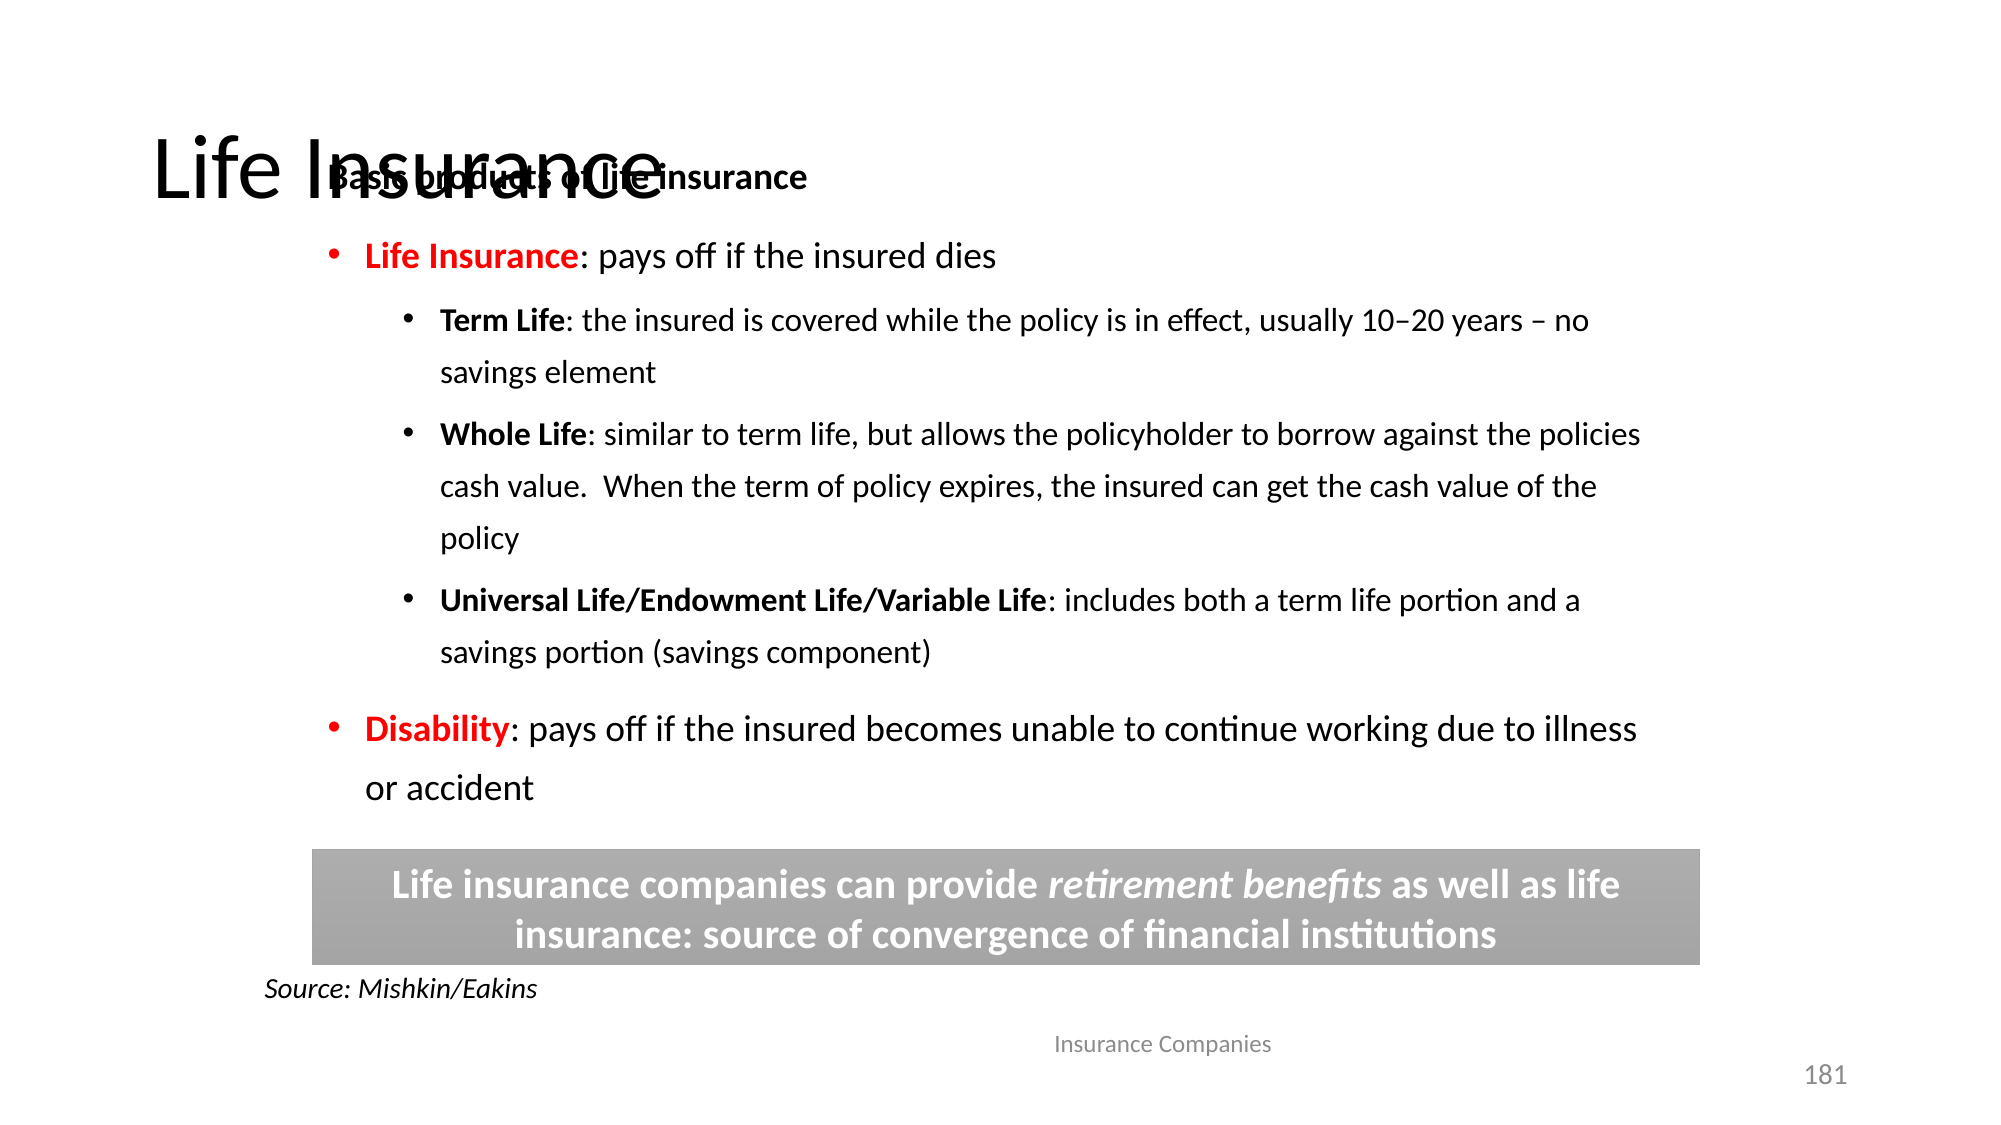

# Life Insurance
Basic products of life insurance
Life Insurance: pays off if the insured dies
Term Life: the insured is covered while the policy is in effect, usually 10–20 years – no savings element
Whole Life: similar to term life, but allows the policyholder to borrow against the policies cash value.  When the term of policy expires, the insured can get the cash value of the policy
Universal Life/Endowment Life/Variable Life: includes both a term life portion and a savings portion (savings component)
Disability: pays off if the insured becomes unable to continue working due to illness or accident
Annuities: pays a benefit to the insured until death, to cover retirement years
Life insurance companies can provide retirement benefits as well as life insurance: source of convergence of financial institutions
Source: Mishkin/Eakins
Insurance Companies
181